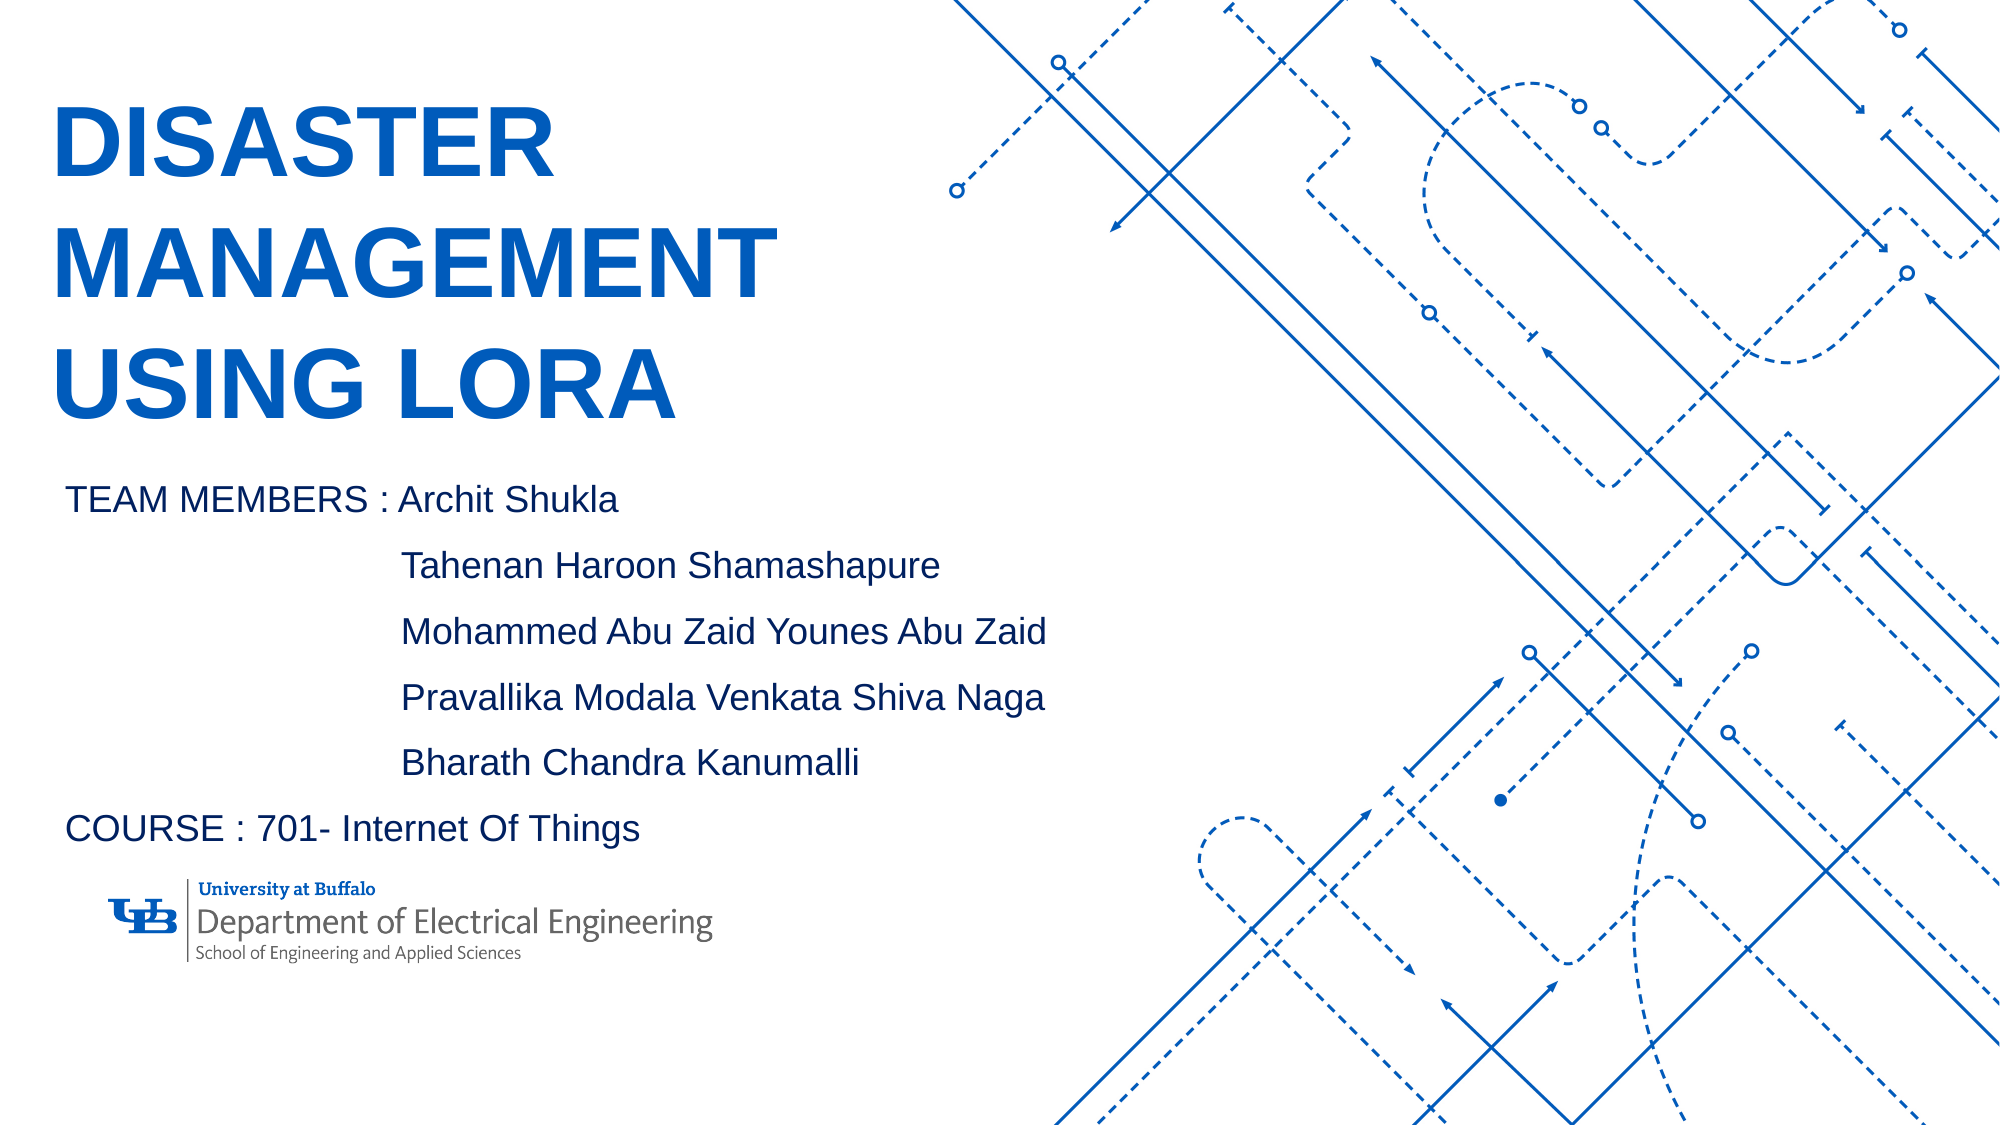

# Disaster management using Lora
TEAM MEMBERS : Archit Shukla
                                Tahenan Haroon Shamashapure
                                Mohammed Abu Zaid Younes Abu Zaid
                                Pravallika Modala Venkata Shiva Naga
                                Bharath Chandra Kanumalli
COURSE : 701- Internet Of Things